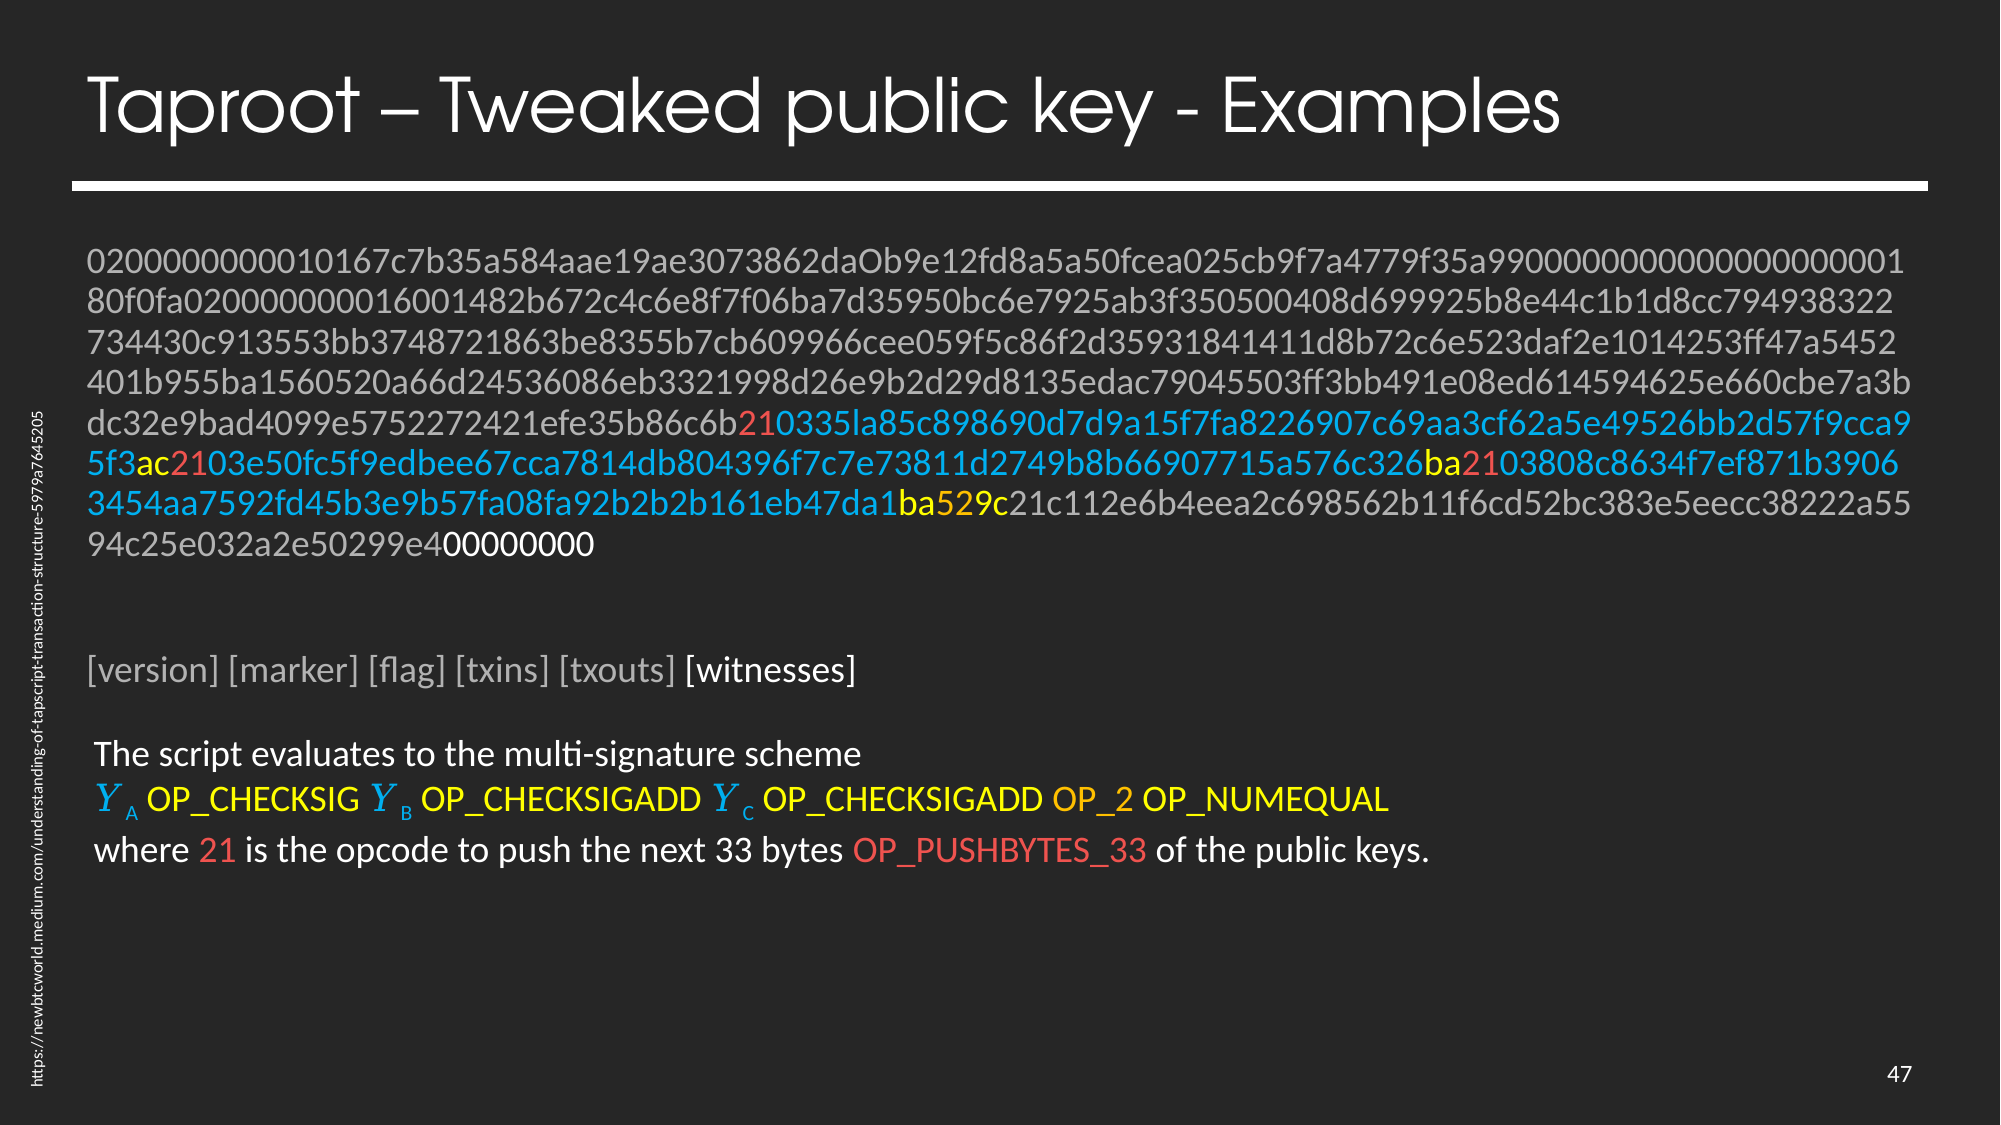

# Taproot – Tweaked public key - Examples
0200000000010167c7b35a584aae19ae3073862daOb9e12fd8a5a50fcea025cb9f7a4779f35a990000000000000000000180f0fa020000000016001482b672c4c6e8f7f06ba7d35950bc6e7925ab3f350500408d699925b8e44c1b1d8cc794938322734430c913553bb3748721863be8355b7cb609966cee059f5c86f2d35931841411d8b72c6e523daf2e1014253ff47a5452401b955ba1560520a66d24536086eb3321998d26e9b2d29d8135edac79045503ff3bb491e08ed614594625e660cbe7a3bdc32e9bad4099e5752272421efe35b86c6b210335la85c898690d7d9a15f7fa8226907c69aa3cf62a5e49526bb2d57f9cca95f3ac2103e50fc5f9edbee67cca7814db804396f7c7e73811d2749b8b66907715a576c326ba2103808c8634f7ef871b39063454aa7592fd45b3e9b57fa08fa92b2b2b161eb47da1ba529c21c112e6b4eea2c698562b11f6cd52bc383e5eecc38222a5594c25e032a2e50299e400000000

[version] [marker] [flag] [txins] [txouts] [witnesses]
The script evaluates to the multi-signature scheme
𝑌A OP_CHECKSIG 𝑌B OP_CHECKSIGADD 𝑌C OP_CHECKSIGADD OP_2 OP_NUMEQUAL
where 21 is the opcode to push the next 33 bytes OP_PUSHBYTES_33 of the public keys.
https://newbtcworld.medium.com/understanding-of-tapscript-transaction-structure-5979a7645205
47